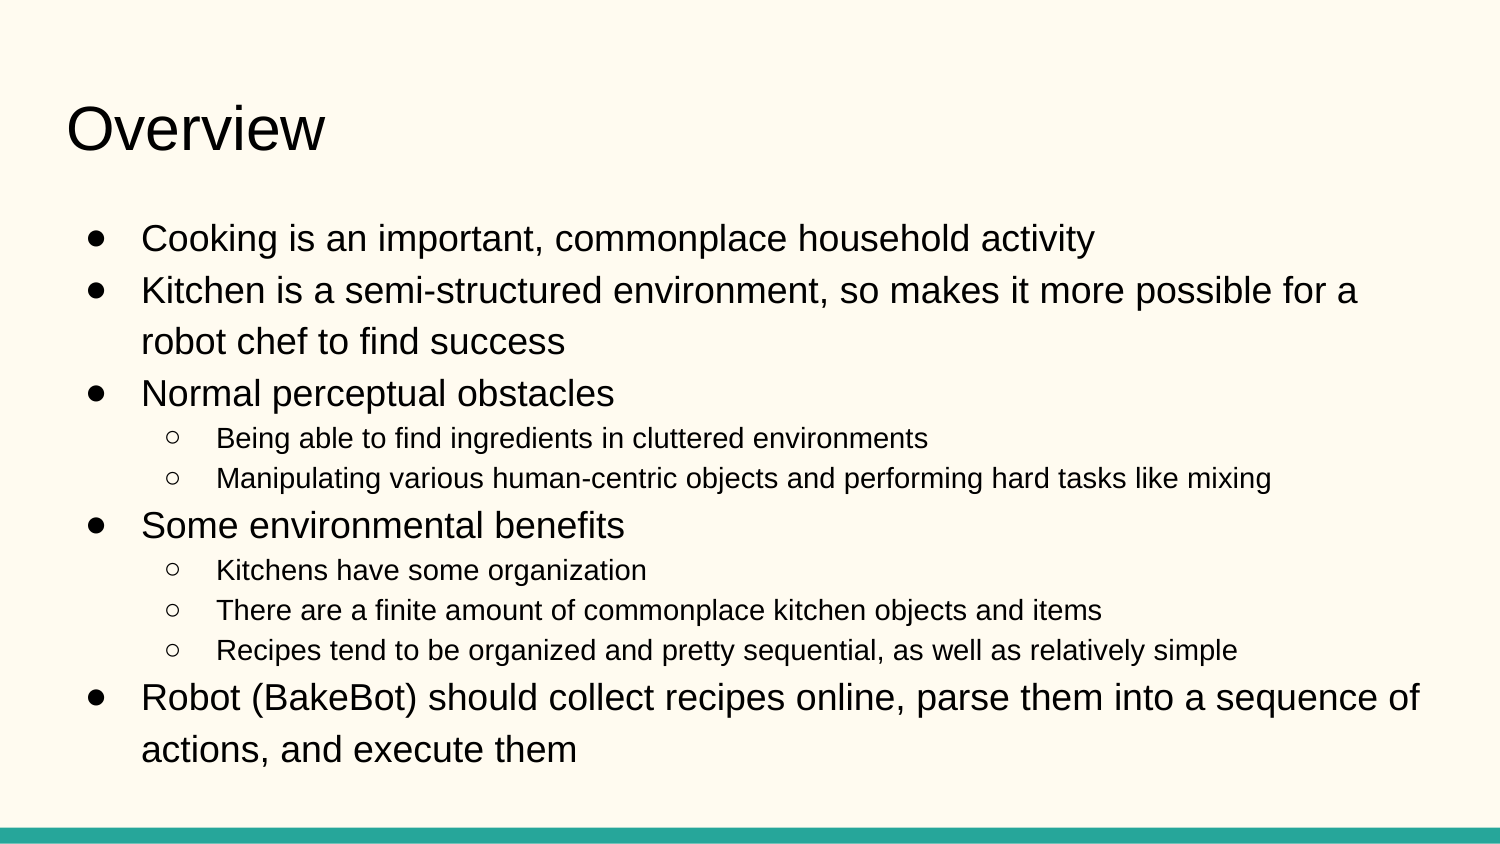

# Overview
Cooking is an important, commonplace household activity
Kitchen is a semi-structured environment, so makes it more possible for a robot chef to find success
Normal perceptual obstacles
Being able to find ingredients in cluttered environments
Manipulating various human-centric objects and performing hard tasks like mixing
Some environmental benefits
Kitchens have some organization
There are a finite amount of commonplace kitchen objects and items
Recipes tend to be organized and pretty sequential, as well as relatively simple
Robot (BakeBot) should collect recipes online, parse them into a sequence of actions, and execute them